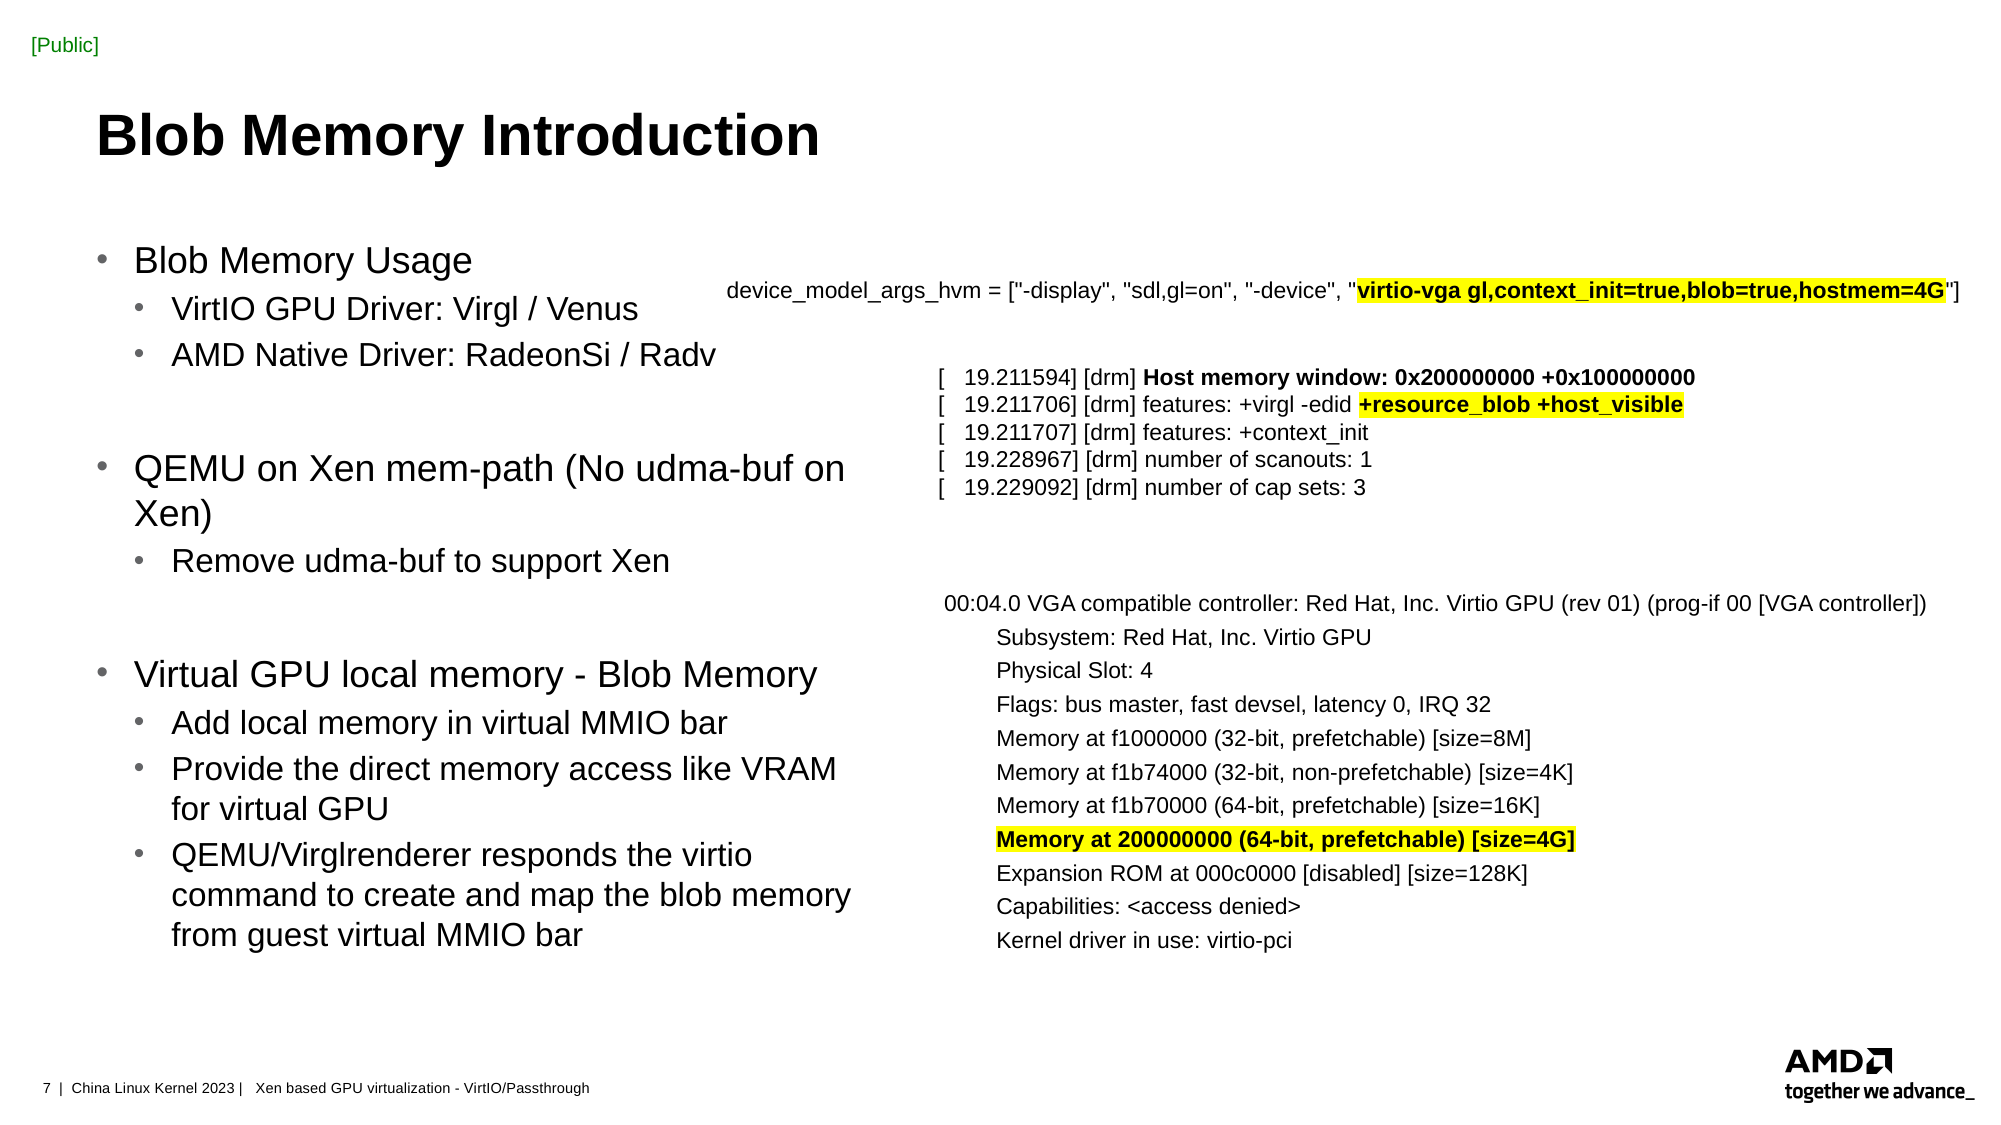

# Blob Memory Introduction
Blob Memory Usage
VirtIO GPU Driver: Virgl / Venus
AMD Native Driver: RadeonSi / Radv

QEMU on Xen mem-path (No udma-buf on Xen)
Remove udma-buf to support Xen

Virtual GPU local memory - Blob Memory
Add local memory in virtual MMIO bar
Provide the direct memory access like VRAM for virtual GPU
QEMU/Virglrenderer responds the virtio command to create and map the blob memory from guest virtual MMIO bar

device_model_args_hvm = ["-display", "sdl,gl=on", "-device", "virtio-vga gl,context_init=true,blob=true,hostmem=4G"]
[   19.211594] [drm] Host memory window: 0x200000000 +0x100000000
[   19.211706] [drm] features: +virgl -edid +resource_blob +host_visible
[   19.211707] [drm] features: +context_init
[   19.228967] [drm] number of scanouts: 1
[   19.229092] [drm] number of cap sets: 3
00:04.0 VGA compatible controller: Red Hat, Inc. Virtio GPU (rev 01) (prog-if 00 [VGA controller])
        Subsystem: Red Hat, Inc. Virtio GPU
        Physical Slot: 4
        Flags: bus master, fast devsel, latency 0, IRQ 32
        Memory at f1000000 (32-bit, prefetchable) [size=8M]
        Memory at f1b74000 (32-bit, non-prefetchable) [size=4K]
        Memory at f1b70000 (64-bit, prefetchable) [size=16K]
        Memory at 200000000 (64-bit, prefetchable) [size=4G]
        Expansion ROM at 000c0000 [disabled] [size=128K]
        Capabilities: <access denied>
        Kernel driver in use: virtio-pci